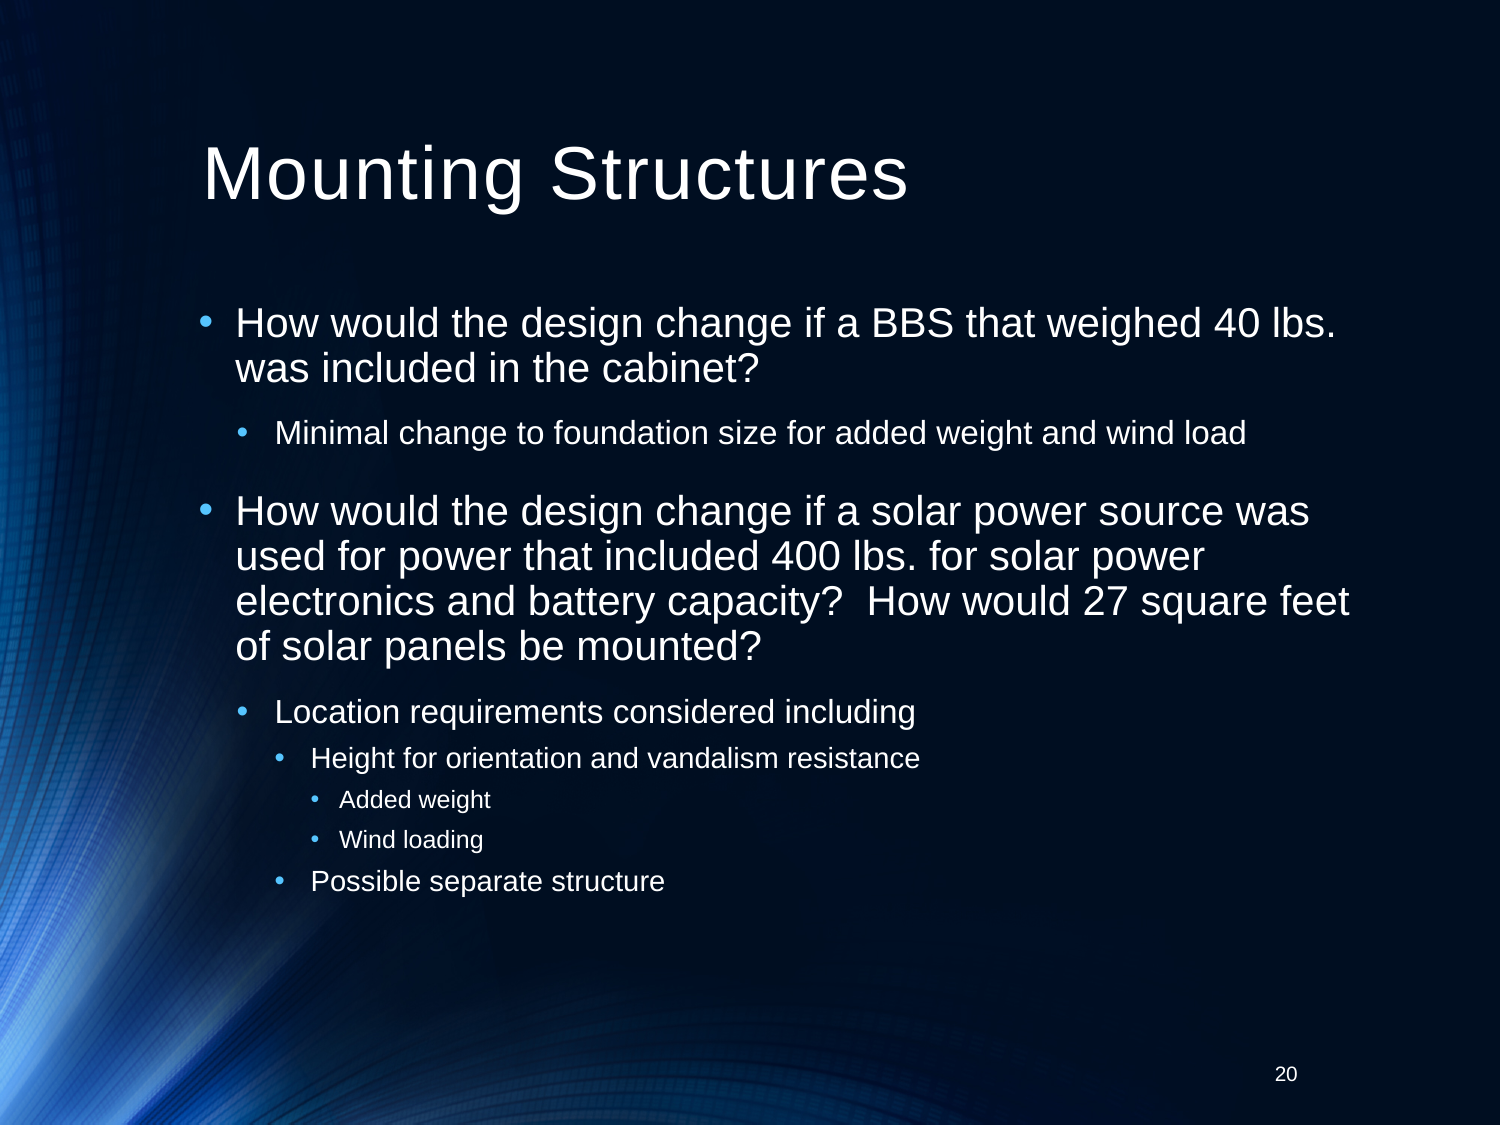

# Mounting Structures
How would the design change if a BBS that weighed 40 lbs. was included in the cabinet?
Minimal change to foundation size for added weight and wind load
How would the design change if a solar power source was used for power that included 400 lbs. for solar power electronics and battery capacity?  How would 27 square feet of solar panels be mounted?
Location requirements considered including
Height for orientation and vandalism resistance
Added weight
Wind loading
Possible separate structure

20